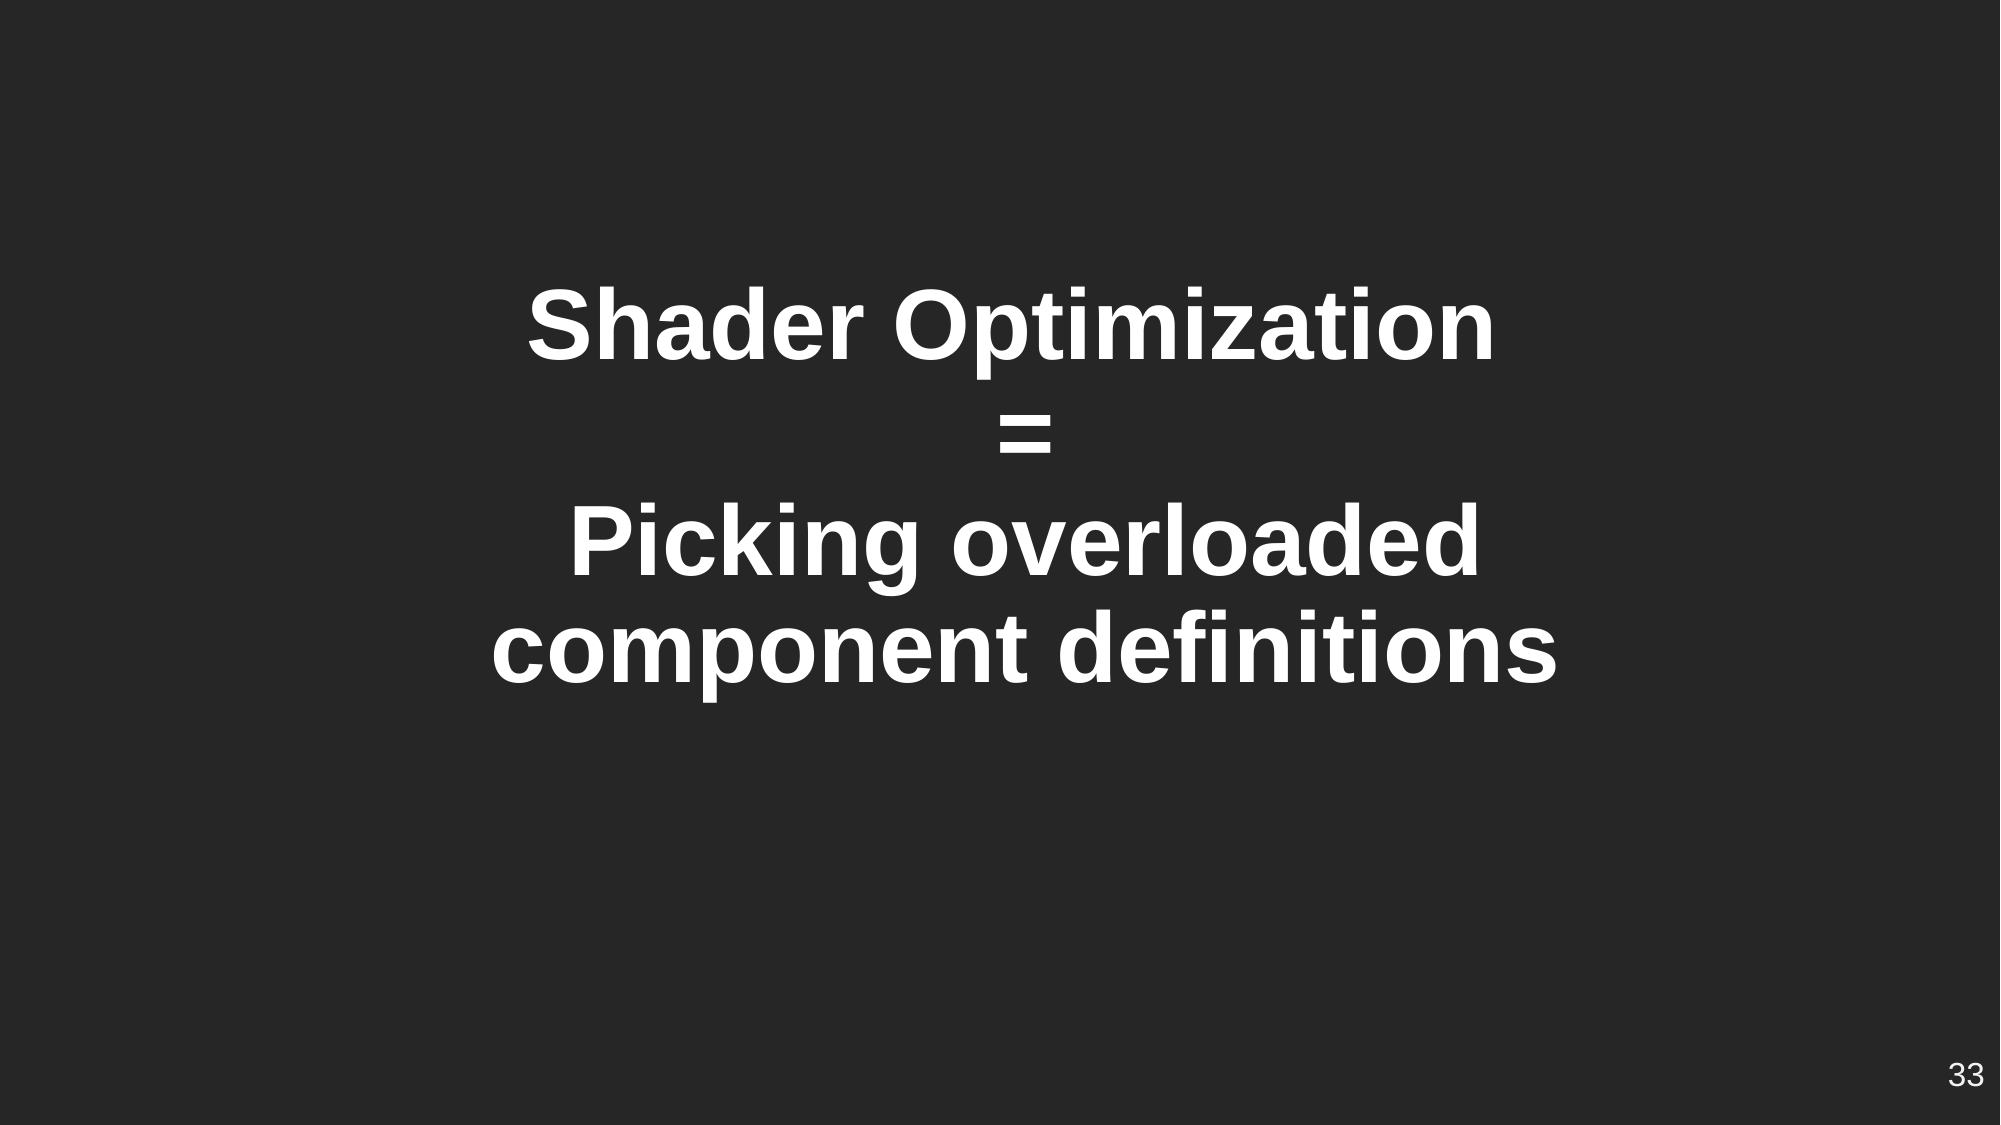

# Shader Optimization = Picking overloaded component definitions
33